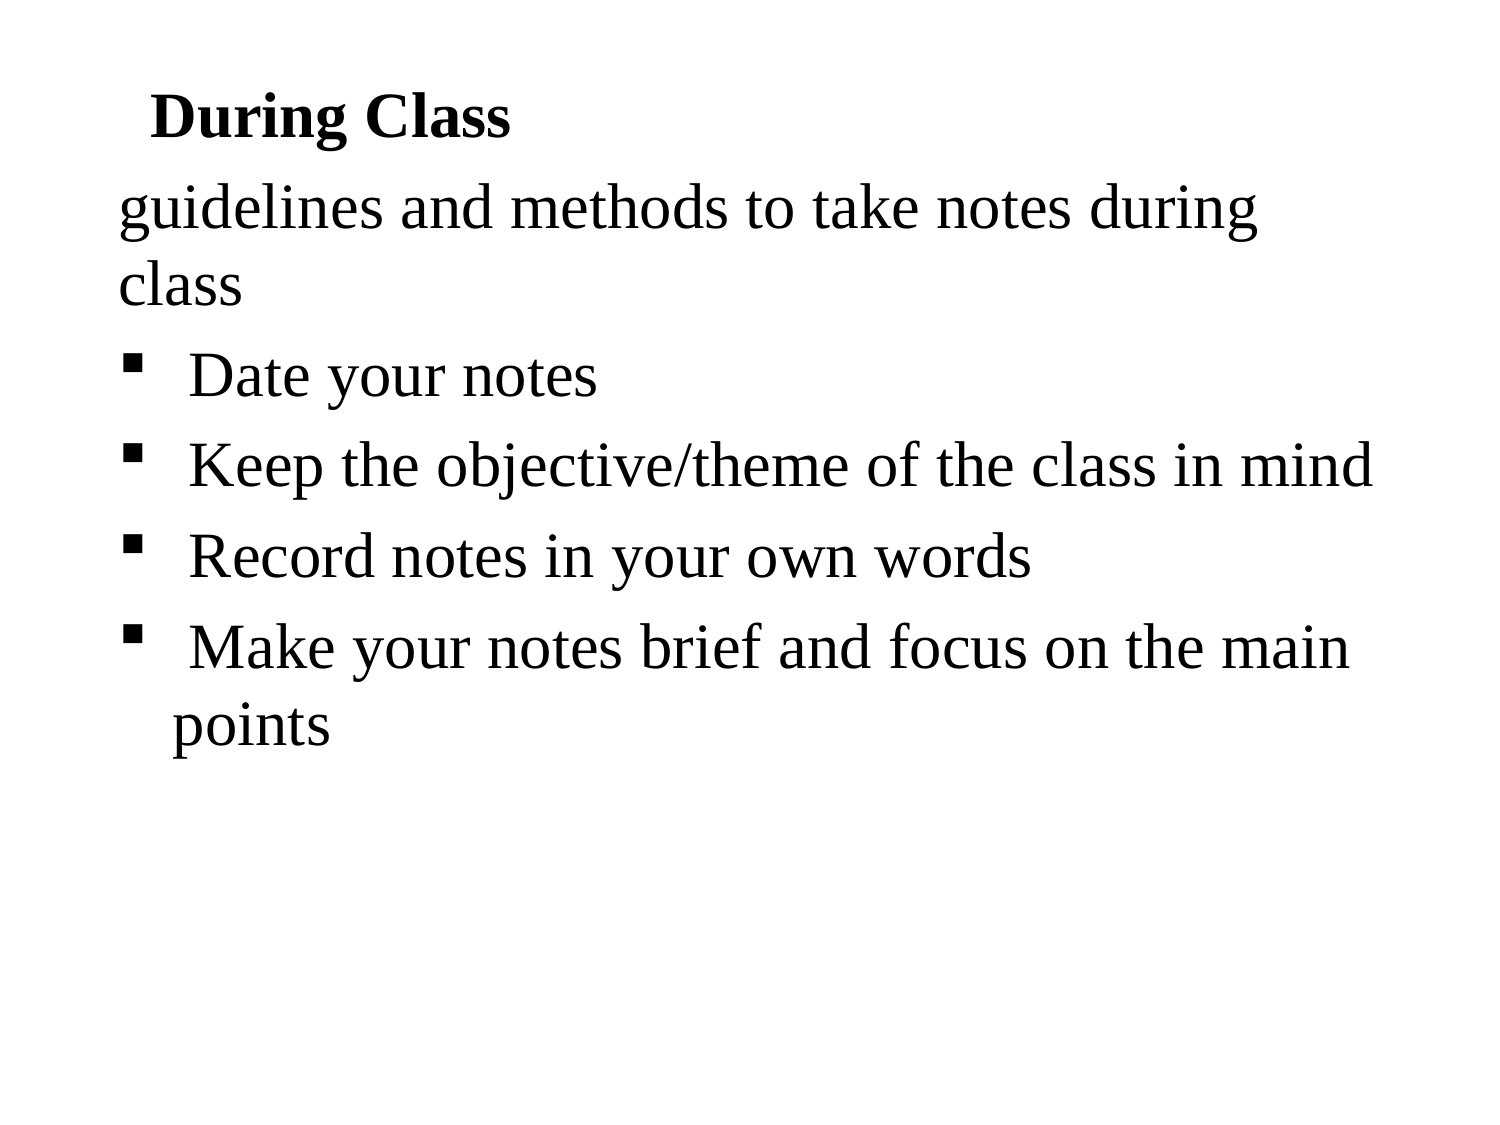

During Class
guidelines and methods to take notes during class
 Date your notes
 Keep the objective/theme of the class in mind
 Record notes in your own words
 Make your notes brief and focus on the main points